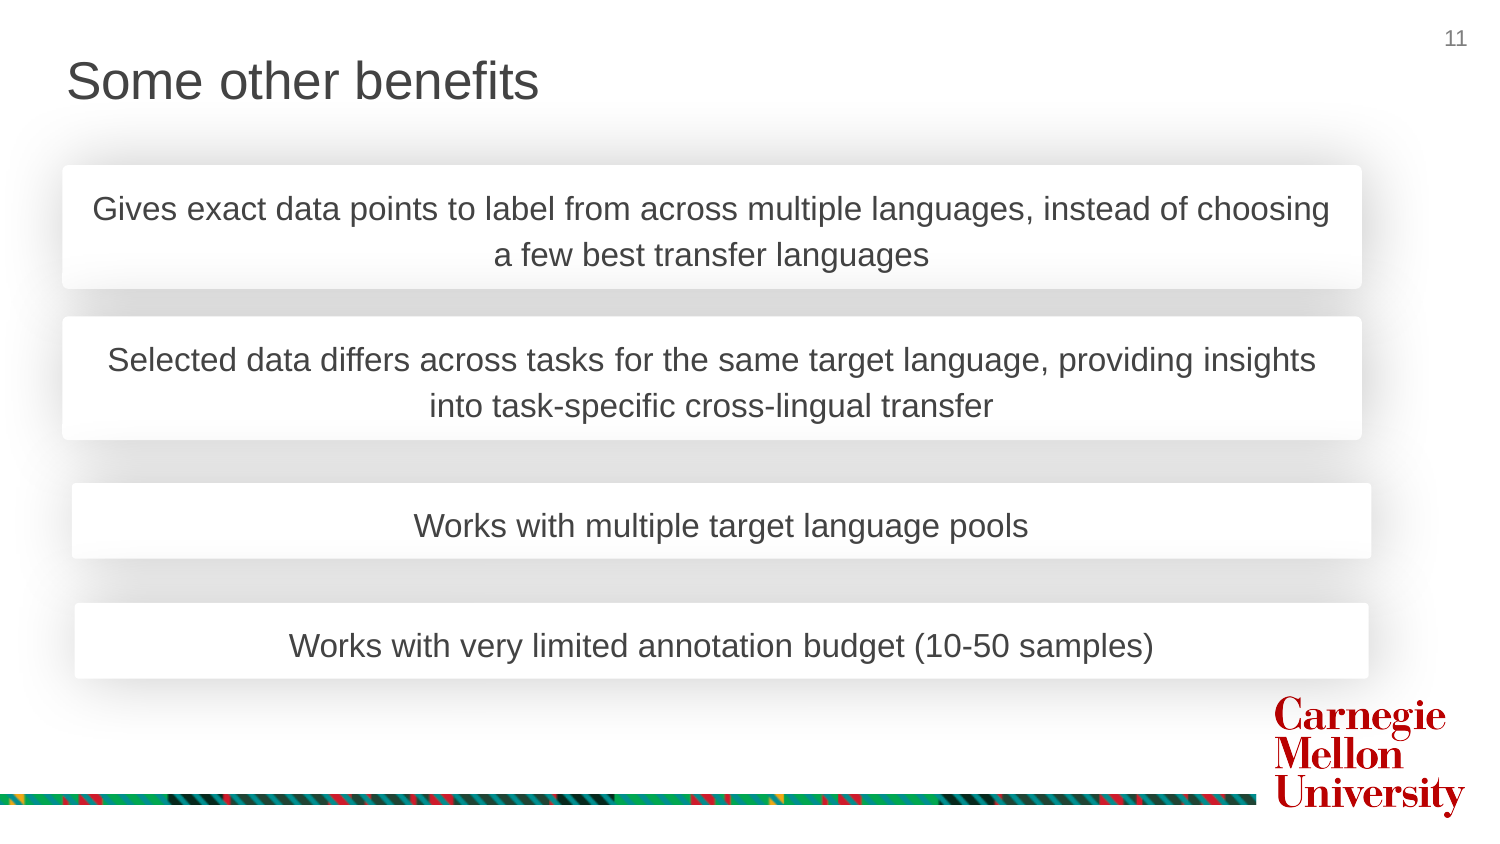

Some other benefits
Gives exact data points to label from across multiple languages, instead of choosing a few best transfer languages
Selected data differs across tasks for the same target language, providing insights into task-specific cross-lingual transfer
Works with multiple target language pools
Works with very limited annotation budget (10-50 samples)